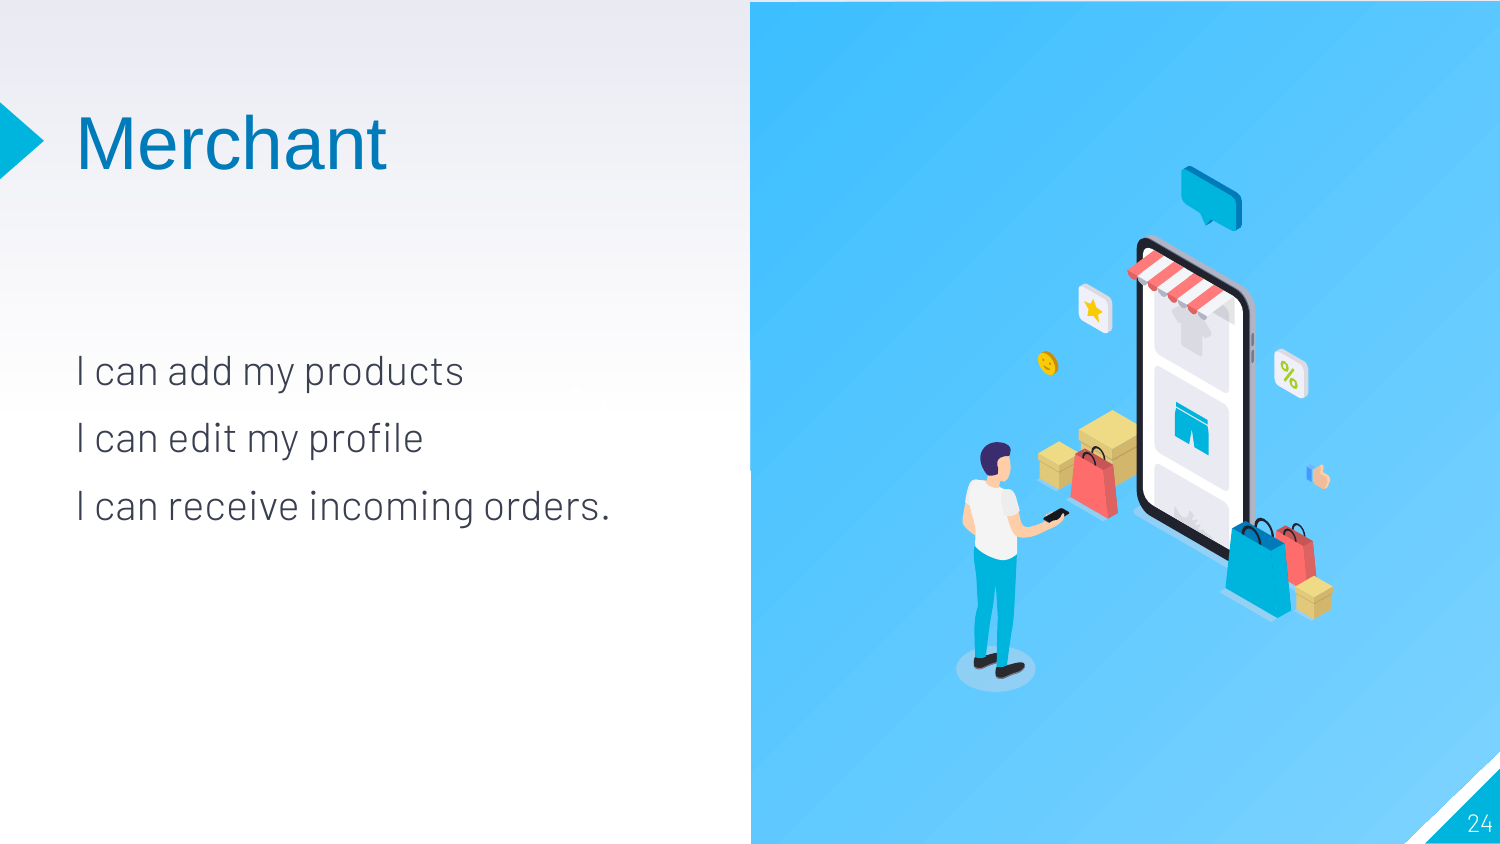

# Merchant

I can add my products
I can edit my profile
I can receive incoming orders.

24